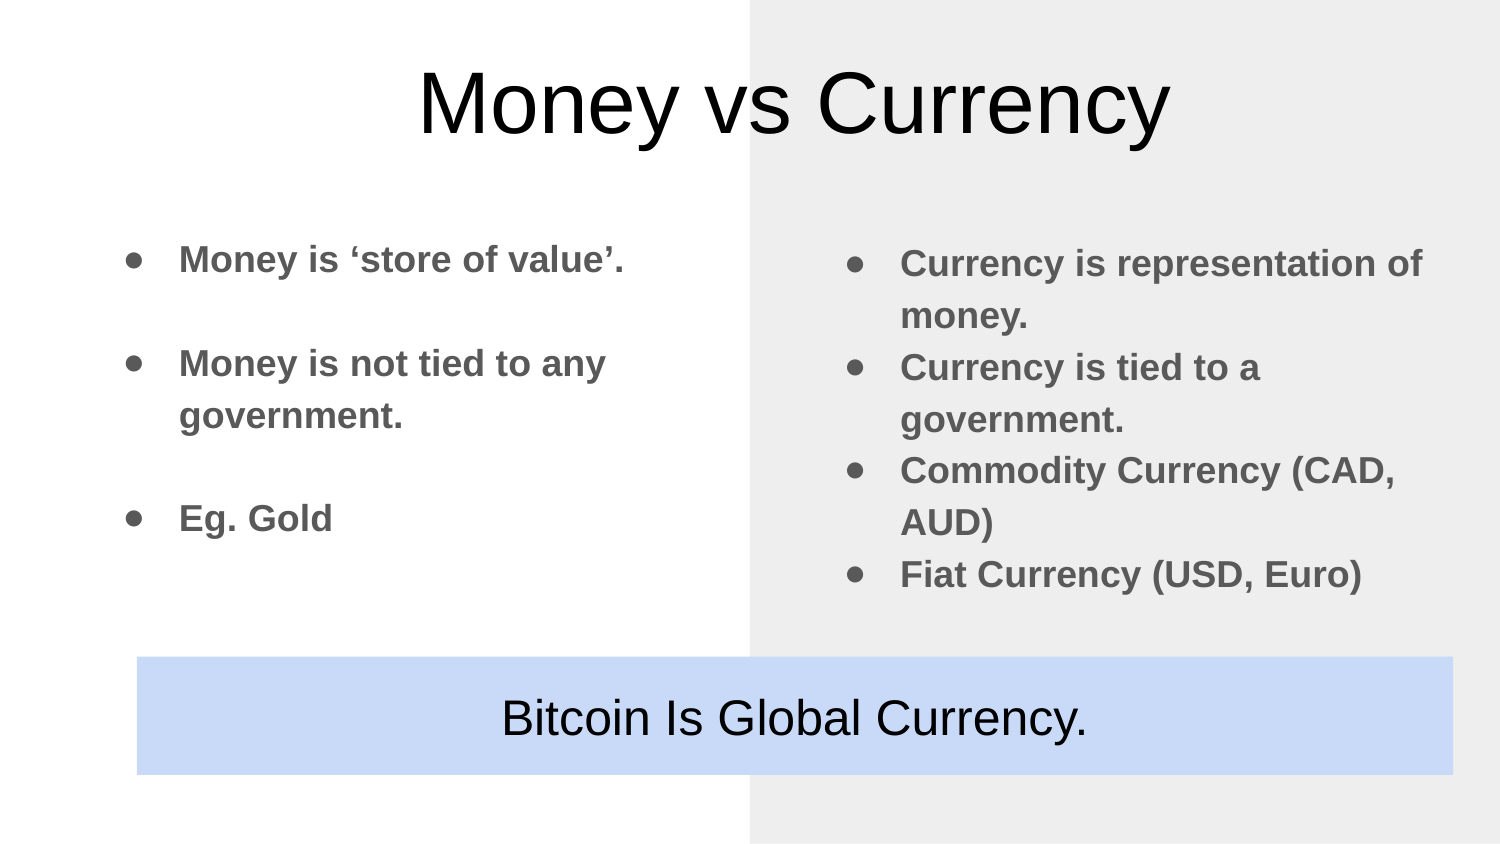

# Money vs Currency

Money is ‘store of value’.

Money is not tied to any government.

Eg. Gold

Currency is representation of money.
Currency is tied to a government.
Commodity Currency (CAD, AUD)
Fiat Currency (USD, Euro)
Bitcoin Is Global Currency.